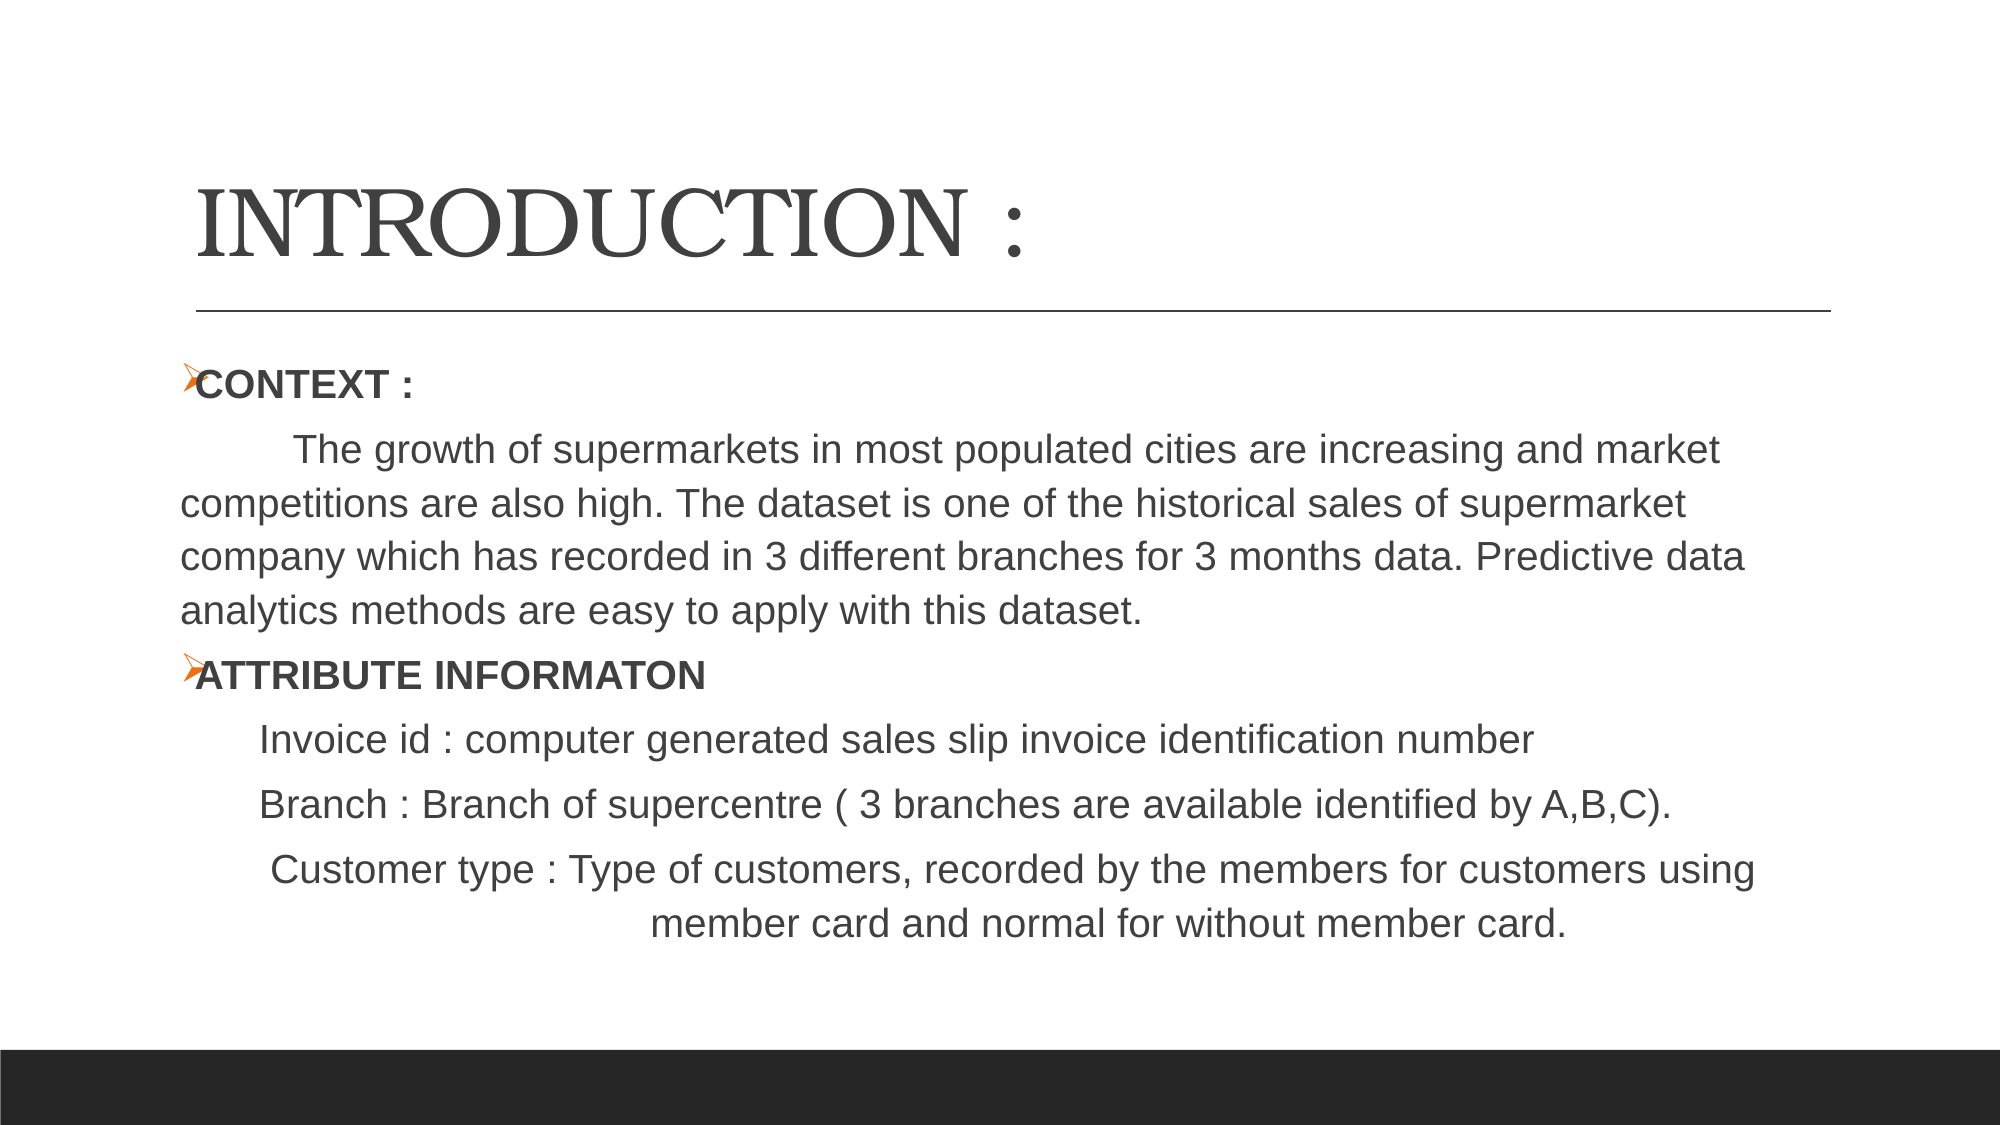

# INTRODUCTION :
CONTEXT :
          The growth of supermarkets in most populated cities are increasing and market competitions are also high. The dataset is one of the historical sales of supermarket company which has recorded in 3 different branches for 3 months data. Predictive data analytics methods are easy to apply with this dataset.
ATTRIBUTE INFORMATON
       Invoice id : computer generated sales slip invoice identification number
       Branch : Branch of supercentre ( 3 branches are available identified by A,B,C).
        Customer type : Type of customers, recorded by the members for customers using                         	                     member card and normal for without member card.